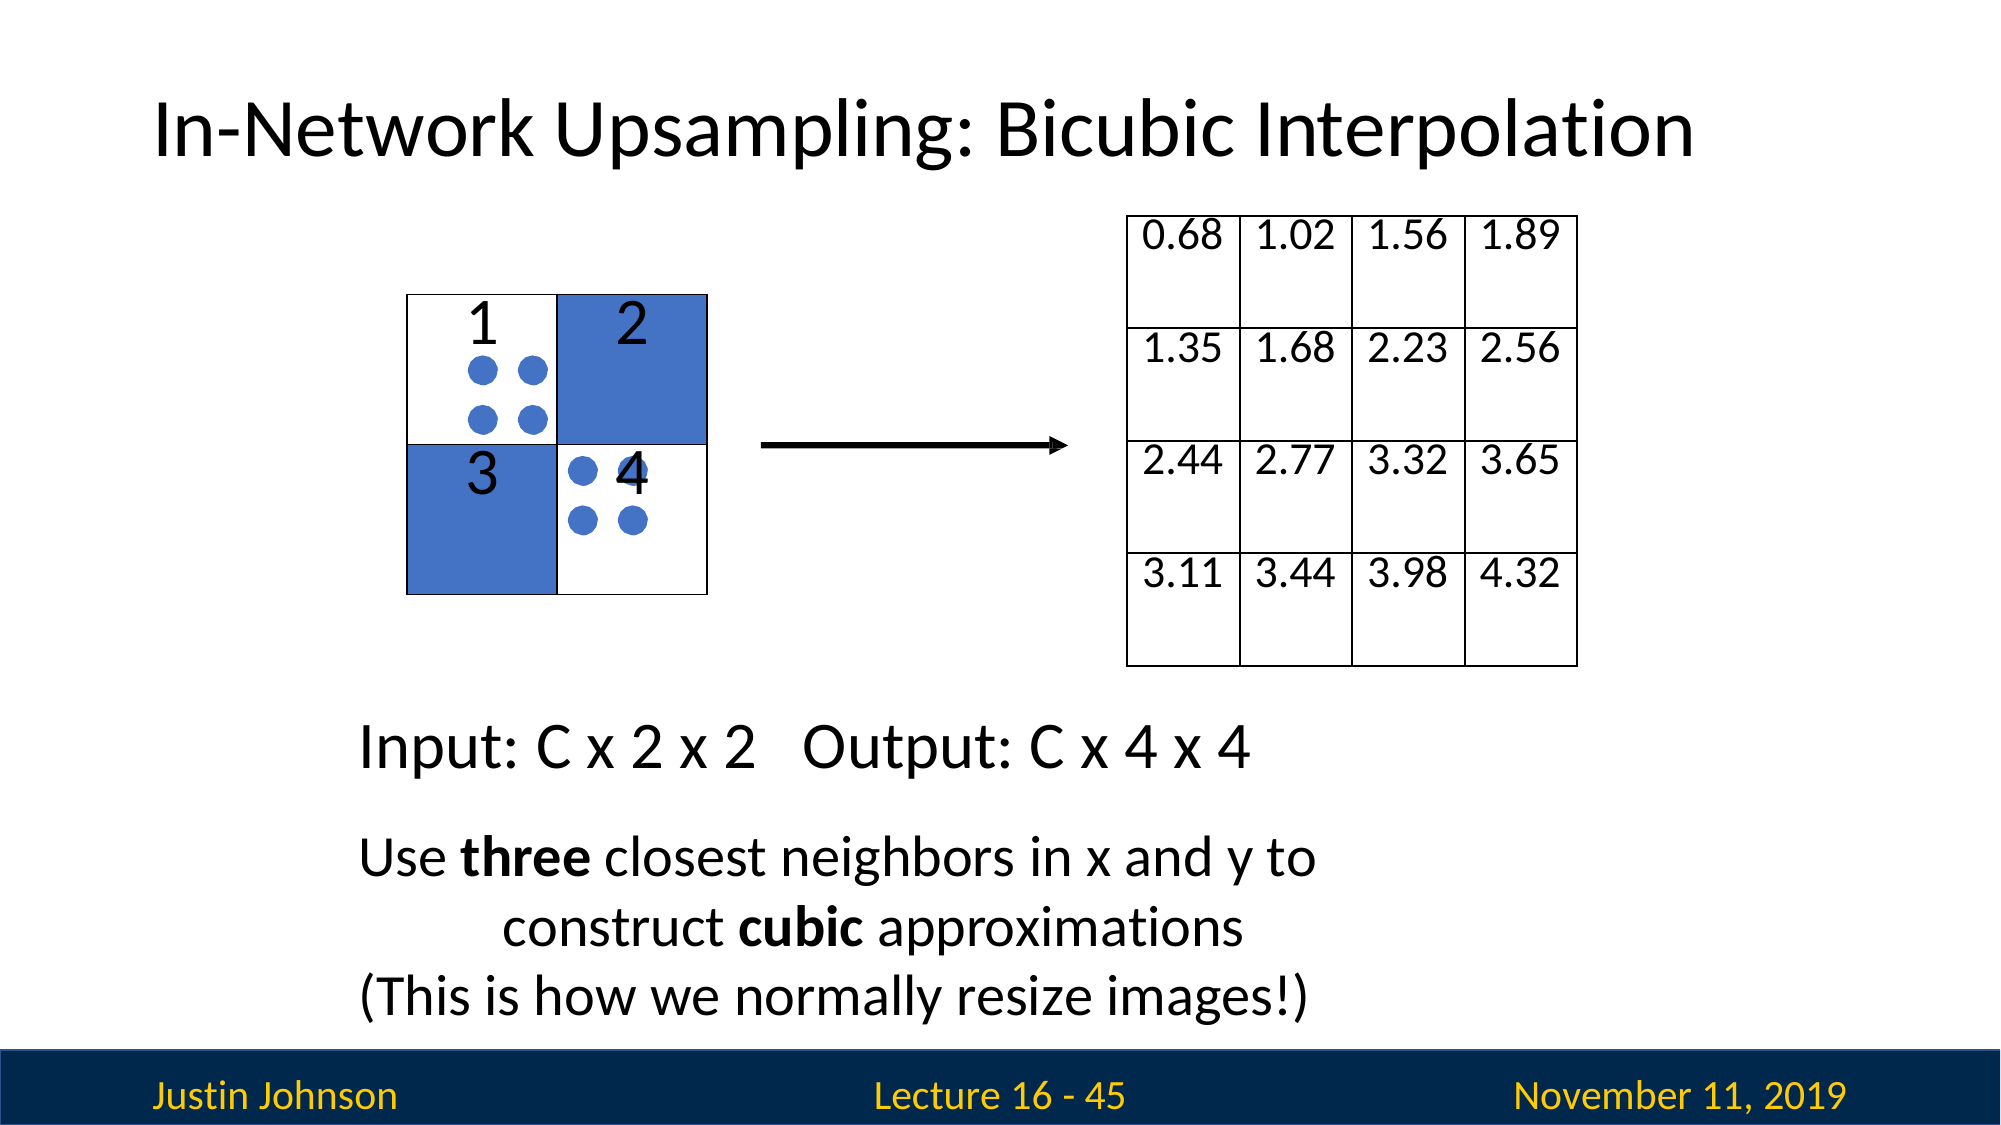

# In-Network Upsampling: Bicubic Interpolation
| 0.68 | 1.02 | 1.56 | 1.89 |
| --- | --- | --- | --- |
| 1.35 | 1.68 | 2.23 | 2.56 |
| 2.44 | 2.77 | 3.32 | 3.65 |
| 3.11 | 3.44 | 3.98 | 4.32 |
| 1 | 2 |
| --- | --- |
| 3 | 4 |

Input: C x 2 x 2	Output: C x 4 x 4
Use three closest neighbors in x and y to construct cubic approximations
(This is how we normally resize images!)
Justin Johnson
November 11, 2019
Lecture 16 - 45